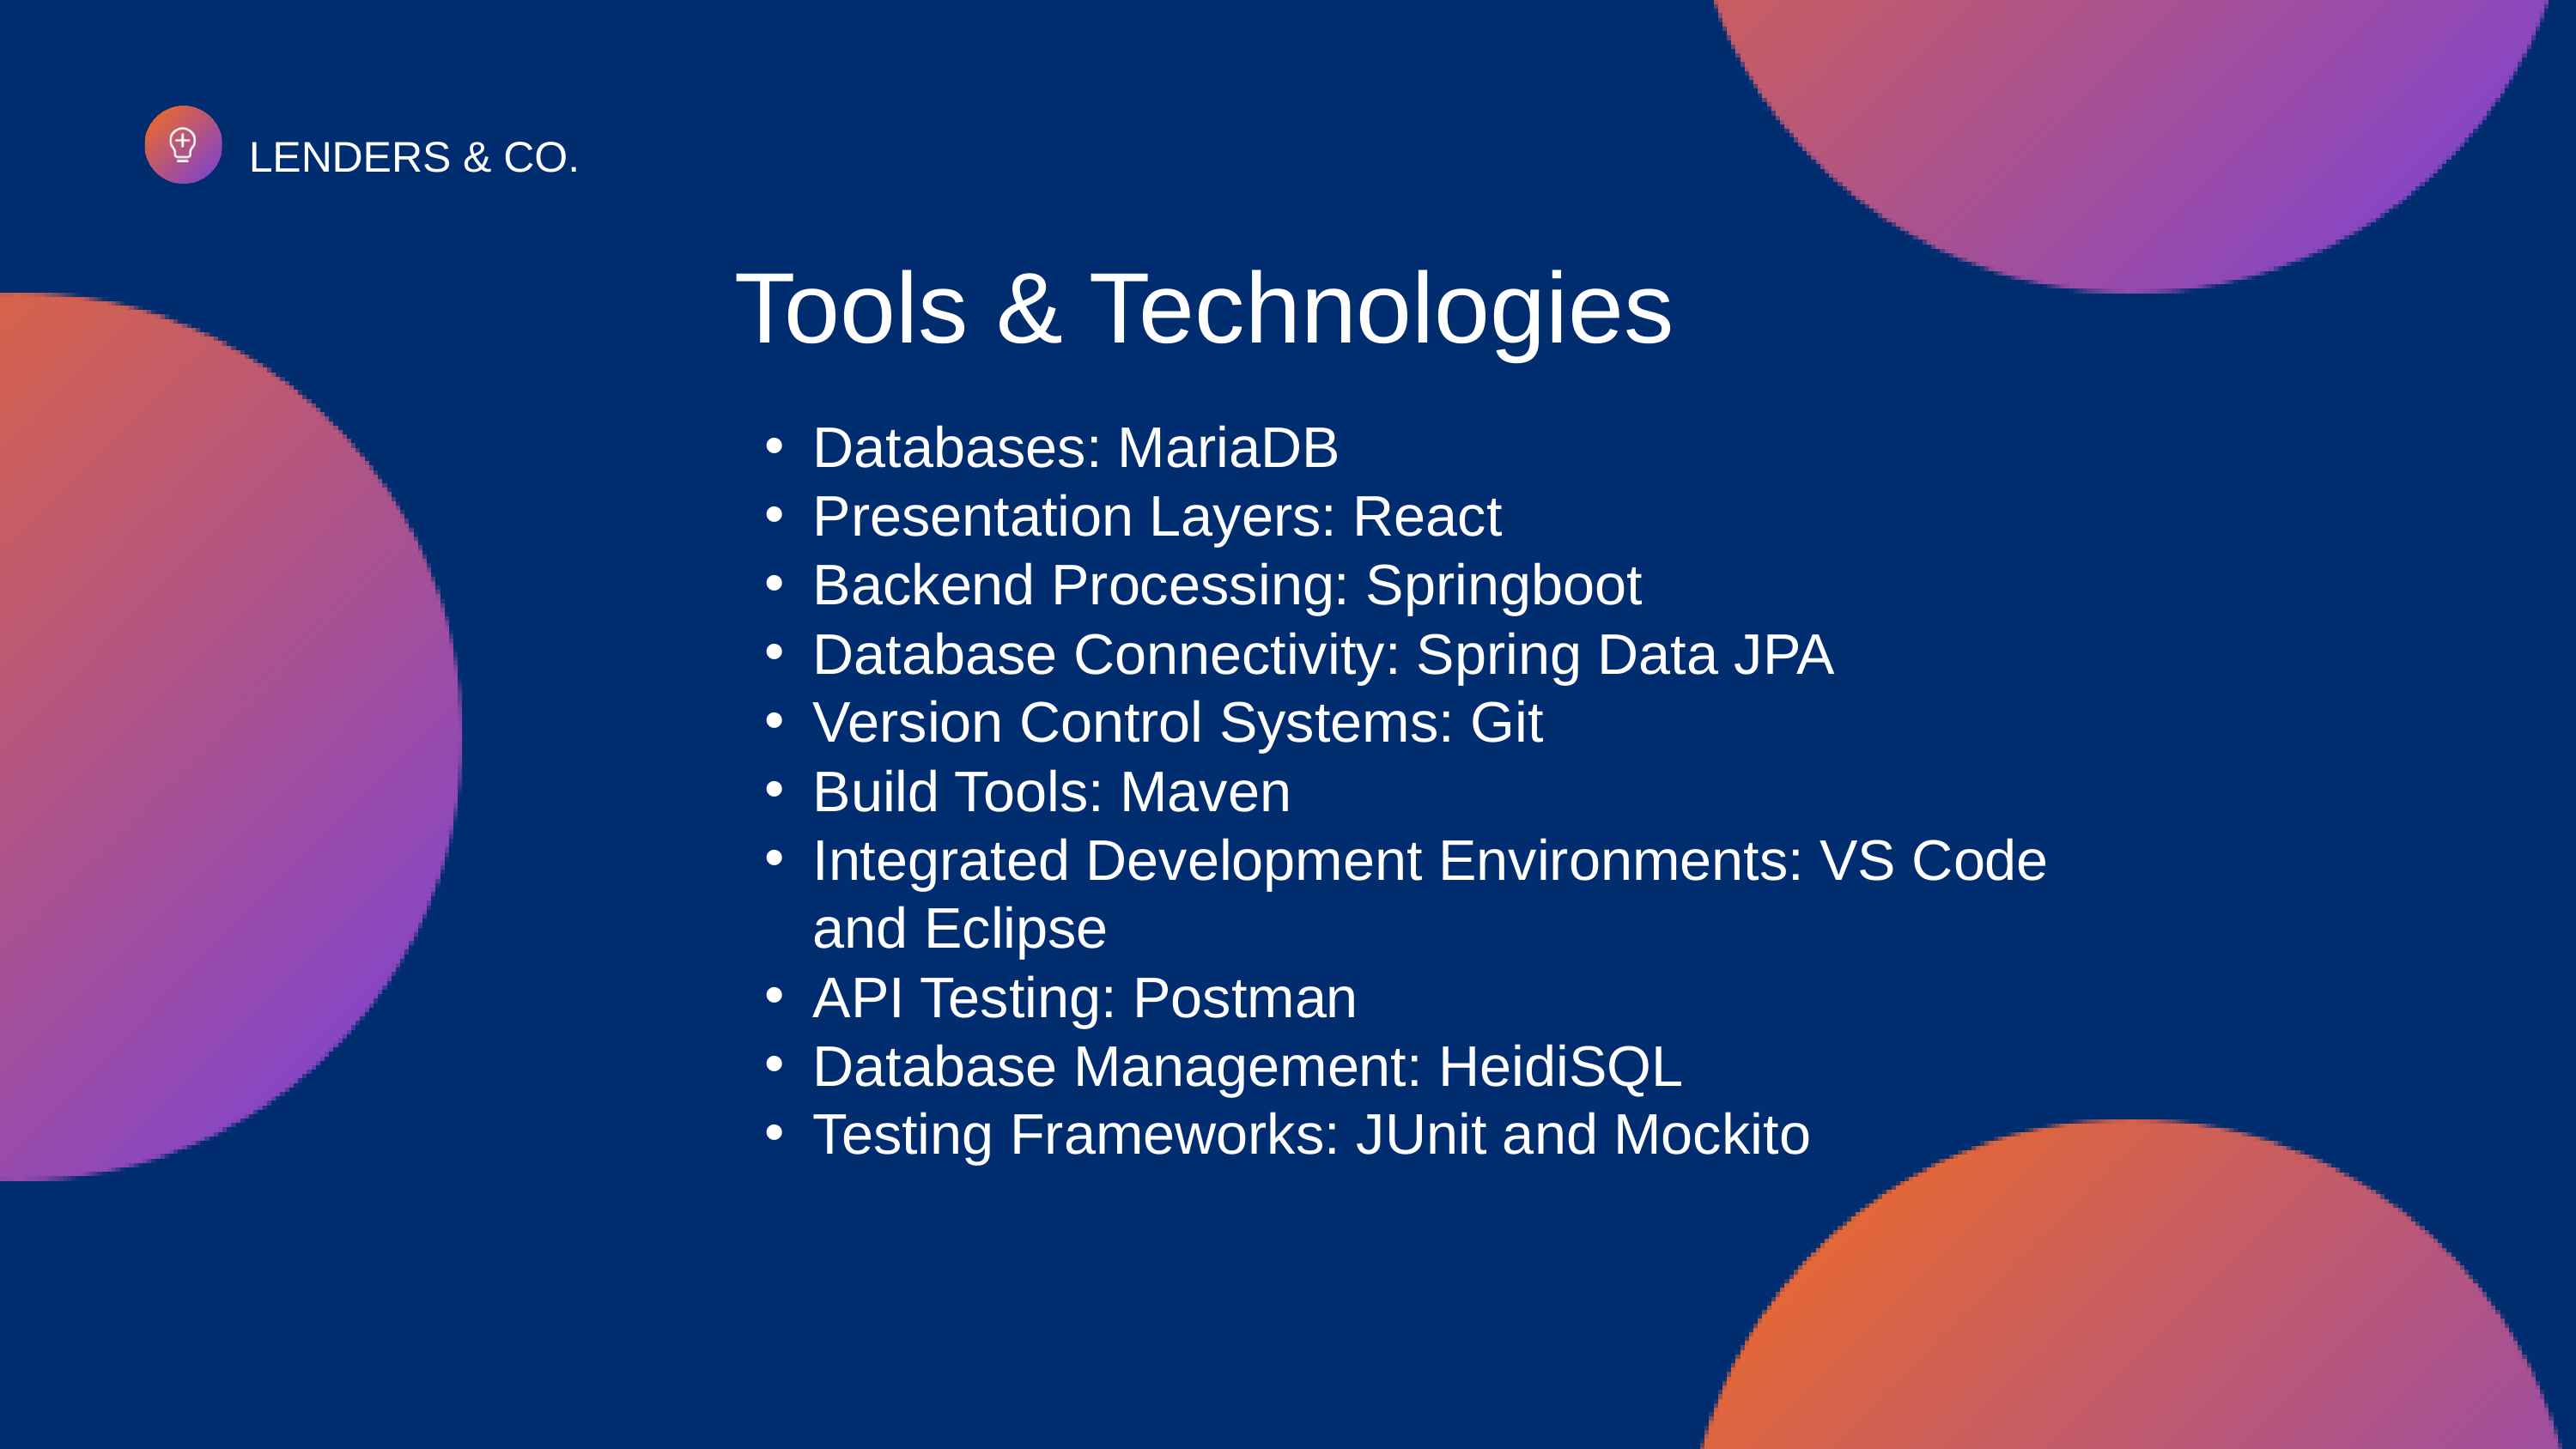

LENDERS & CO.

Tools & Technologies

Databases: MariaDB
Presentation Layers: React
Backend Processing: Springboot
Database Connectivity: Spring Data JPA
Version Control Systems: Git
Build Tools: Maven
Integrated Development Environments: VS Code and Eclipse
API Testing: Postman
Database Management: HeidiSQL
Testing Frameworks: JUnit and Mockito